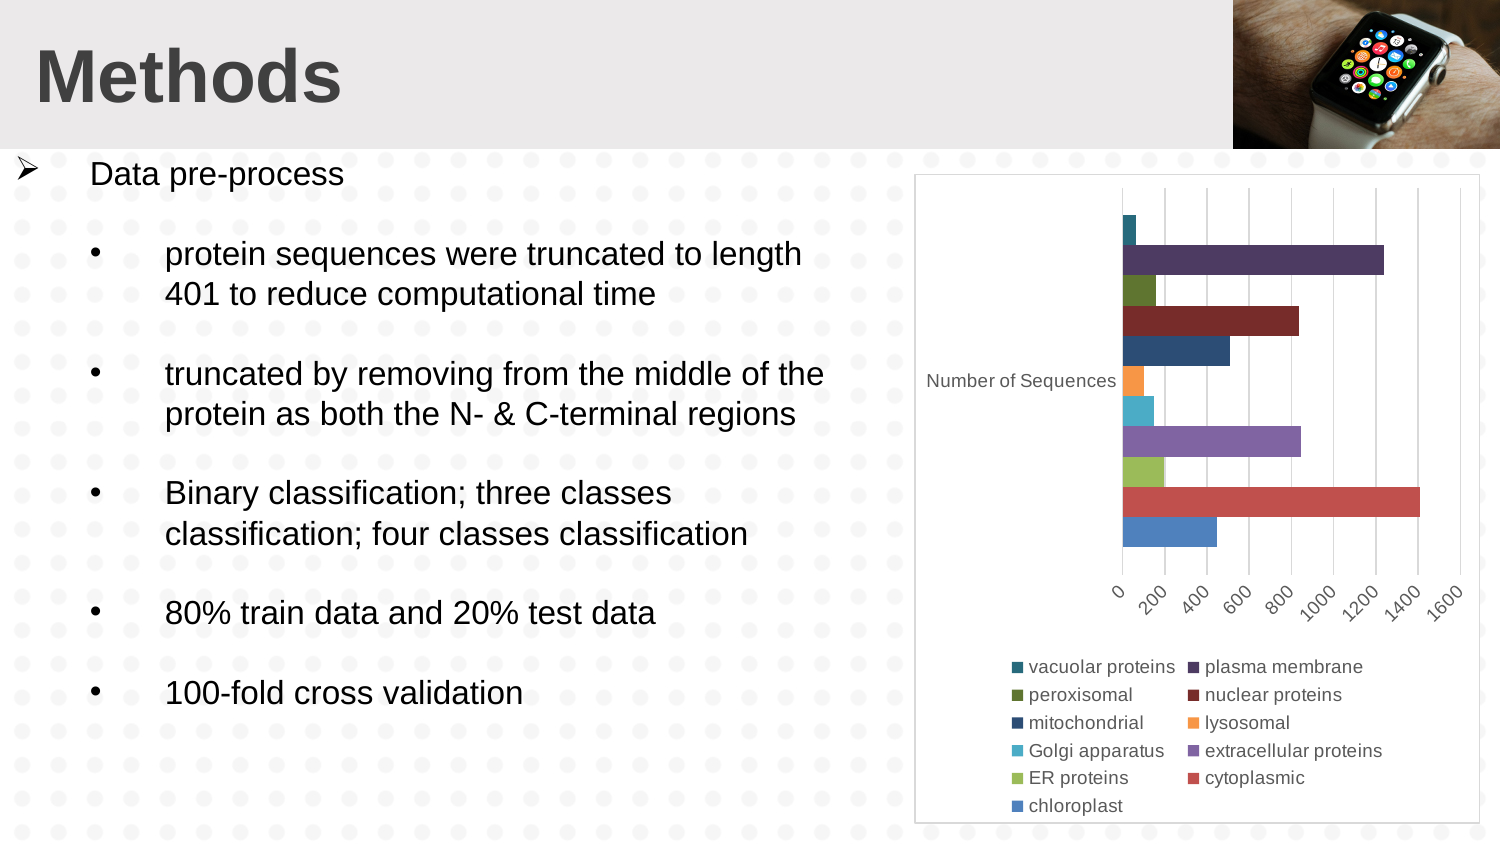

# Methods
Data pre-process

protein sequences were truncated to length 401 to reduce computational time

truncated by removing from the middle of the protein as both the N- & C-terminal regions

Binary classification; three classes classification; four classes classification

80% train data and 20% test data

100-fold cross validation

### Chart

| Category | chloroplast  | cytoplasmic | ER proteins | extracellular proteins | Golgi apparatus | lysosomal  | mitochondrial  | nuclear proteins | peroxisomal | plasma membrane | vacuolar proteins |
|---|---|---|---|---|---|---|---|---|---|---|---|
| Number of Sequences | 449.0 | 1411.0 | 198.0 | 843.0 | 150.0 | 103.0 | 510.0 | 837.0 | 157.0 | 1238.0 | 63.0 |